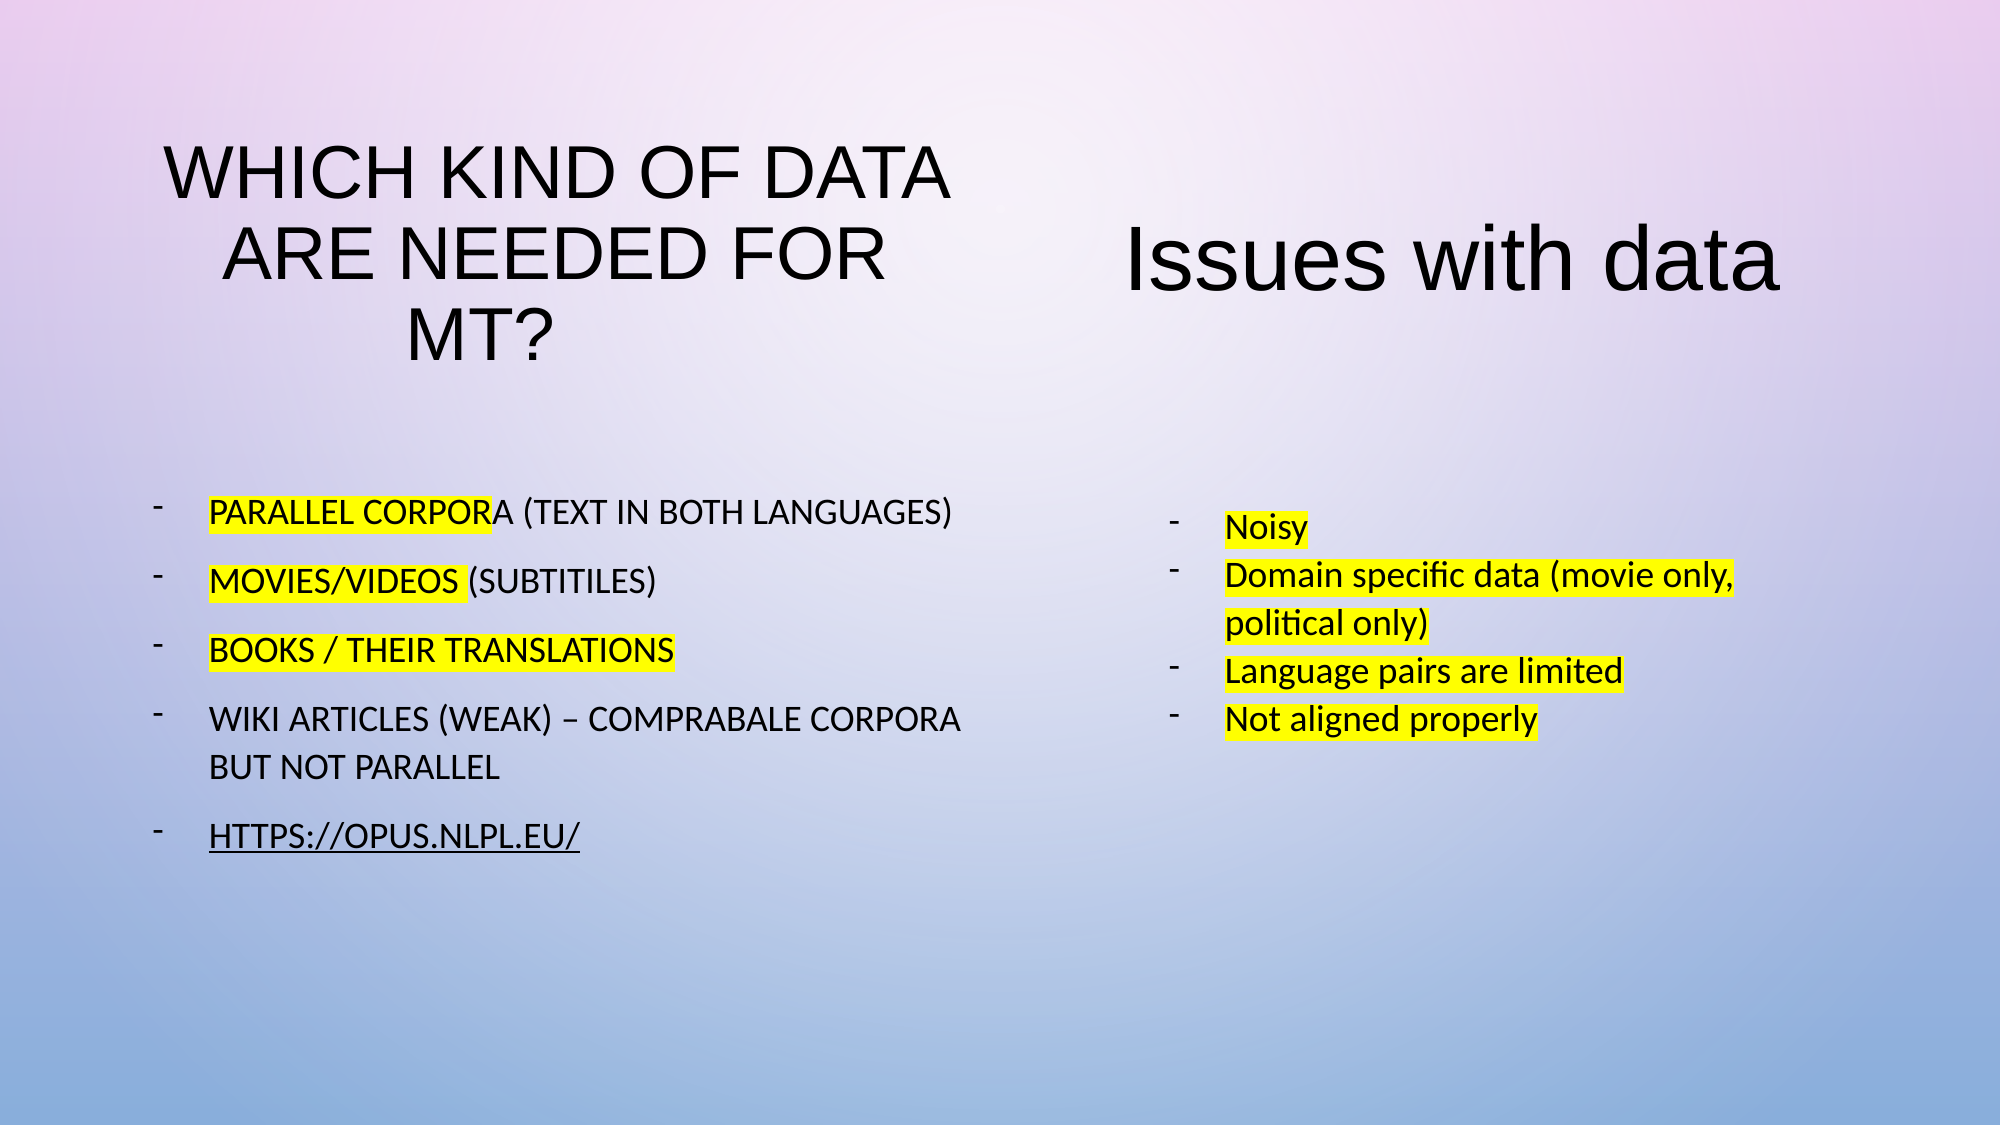

# Which kind of data are needed for MT?
Issues with data
Parallel corpora (text in both languages)
Movies/videos (subtitiles)
Books / their translations
Wiki articles (weak) – comprabale corpora but not parallel
https://opus.nlpl.eu/
Noisy
Domain specific data (movie only, political only)
Language pairs are limited
Not aligned properly